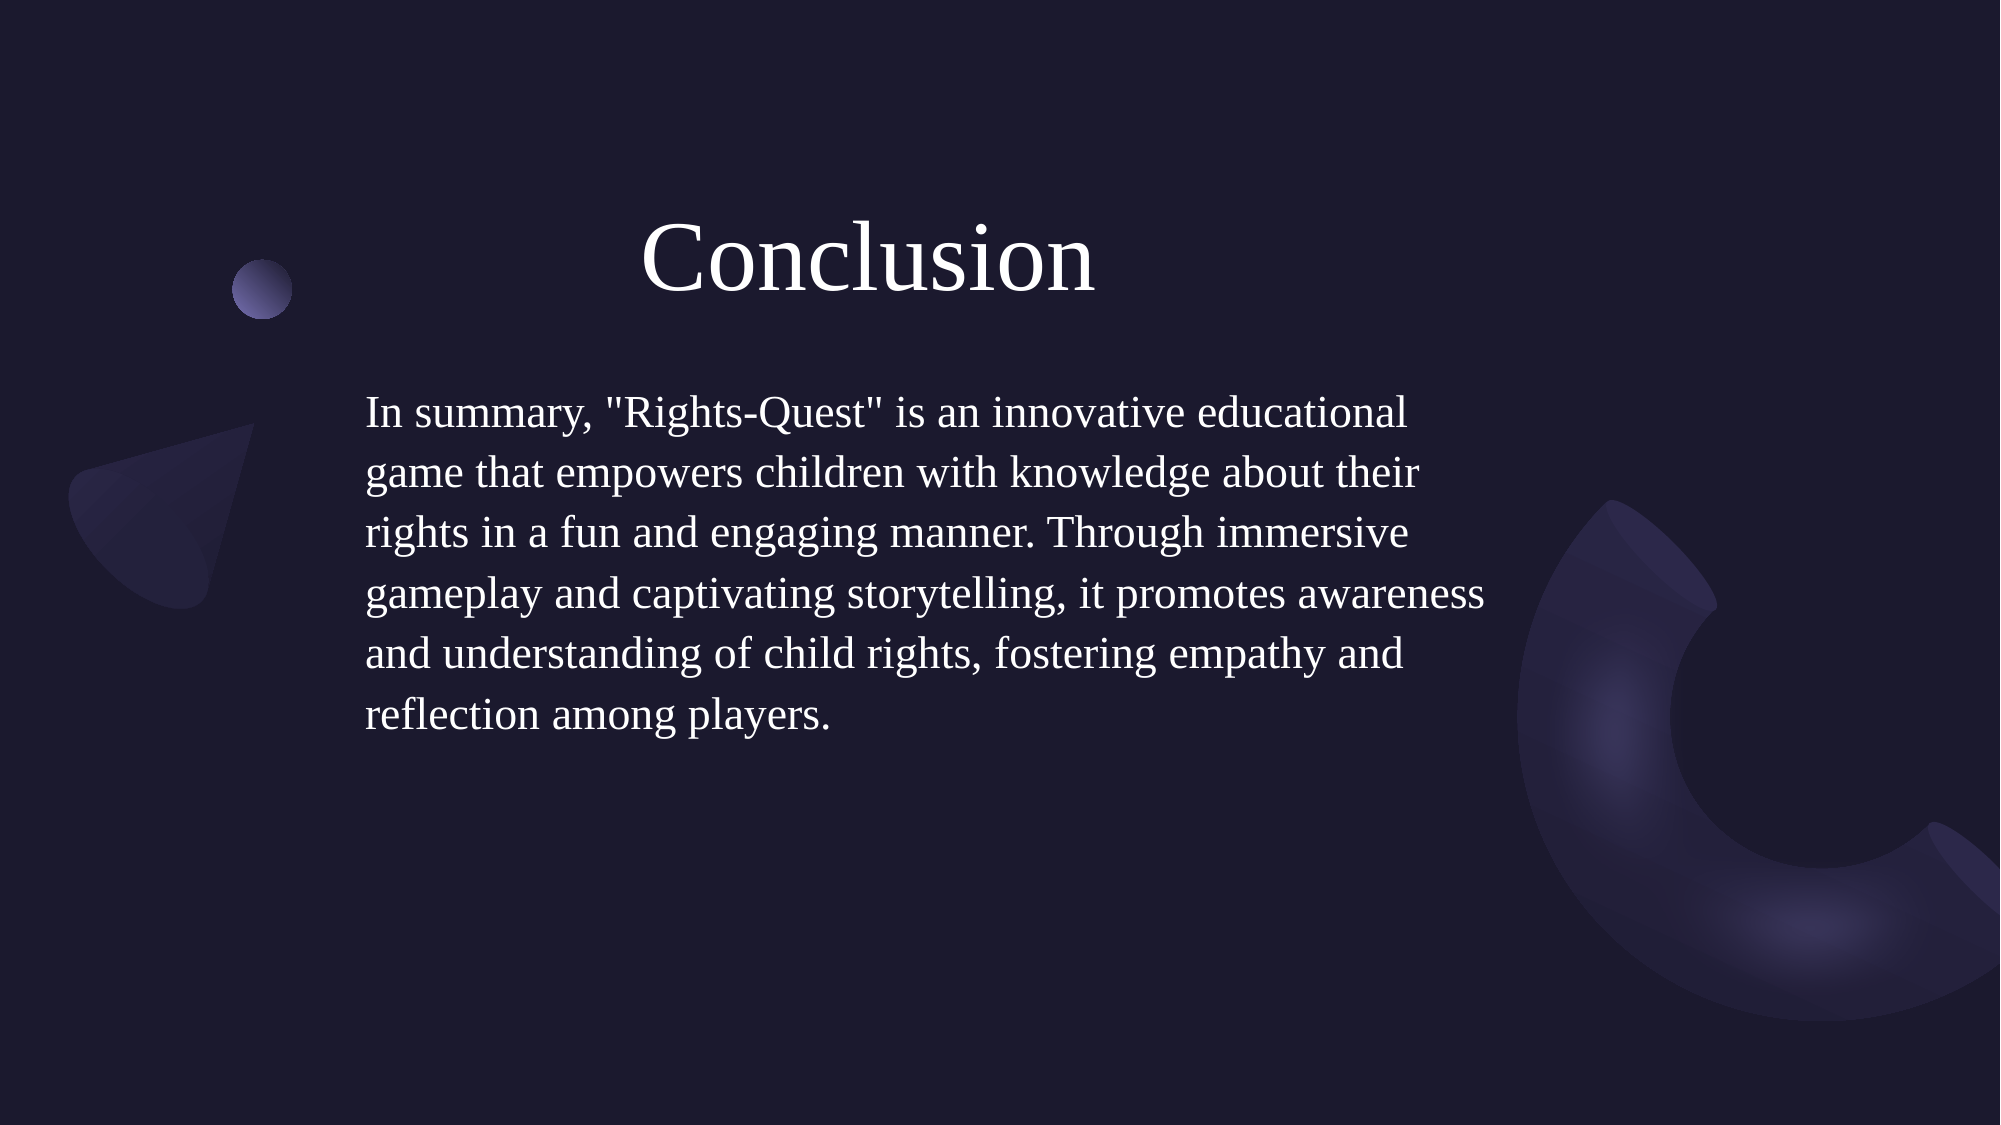

# Conclusion

In summary, "Rights-Quest" is an innovative educational game that empowers children with knowledge about their rights in a fun and engaging manner. Through immersive gameplay and captivating storytelling, it promotes awareness and understanding of child rights, fostering empathy and reflection among players.